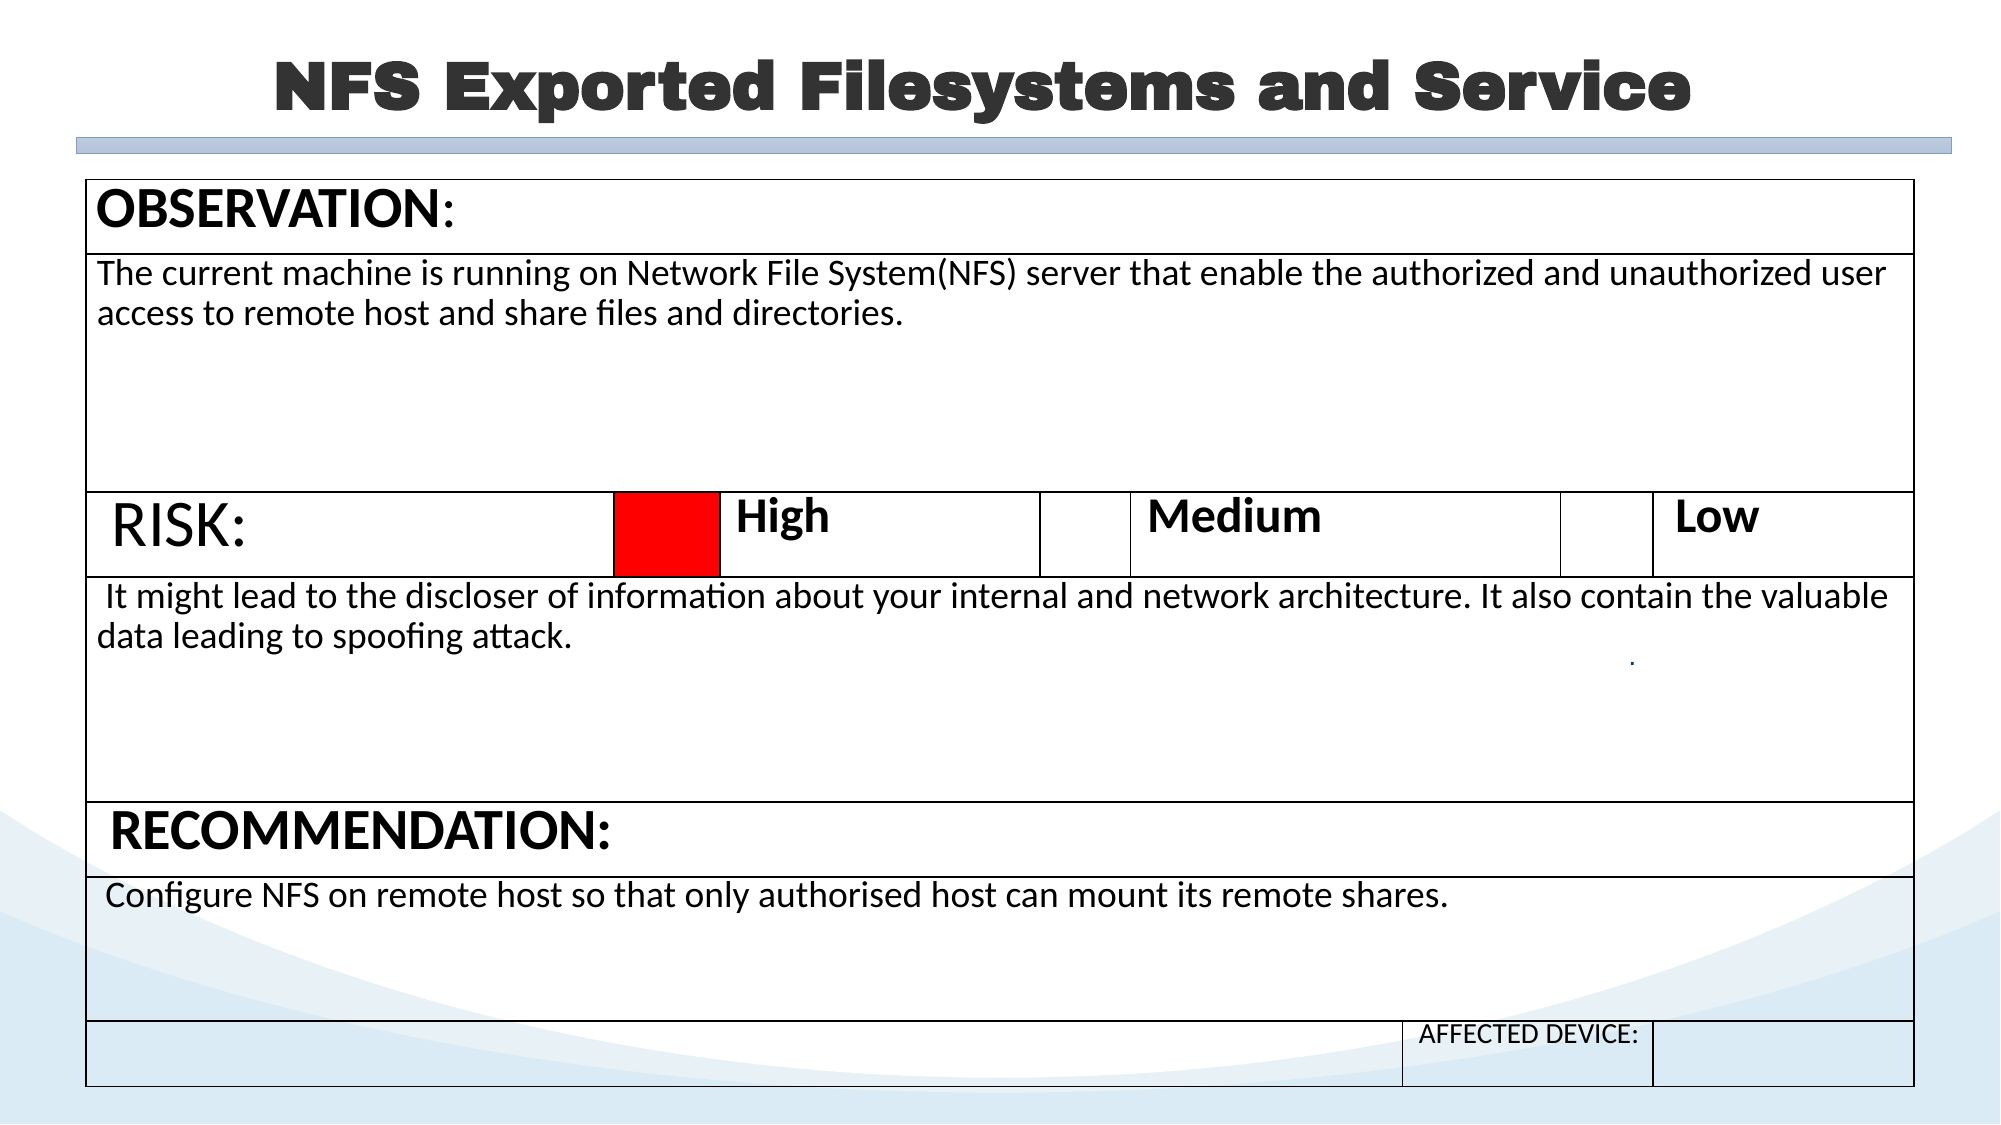

NFS Exported Filesystems and Service

| OBSERVATION: |  |  |  |  |  |  |  |
| --- | --- | --- | --- | --- | --- | --- | --- |
| The current machine is running on Network File System(NFS) server that enable the authorized and unauthorized user access to remote host and share files and directories. |  |  |  |  |  |  |  |
| RISK: |  | High |  | Medium |  |  | Low |
| It might lead to the discloser of information about your internal and network architecture. It also contain the valuable data leading to spoofing attack. |  |  |  |  |  |  |  |
| RECOMMENDATION: |  |  |  |  |  |  |  |
| Configure NFS on remote host so that only authorised host can mount its remote shares. |  |  |  |  |  |  |  |
|  |  |  |  |  | AFFECTED DEVICE: |  |  |
.